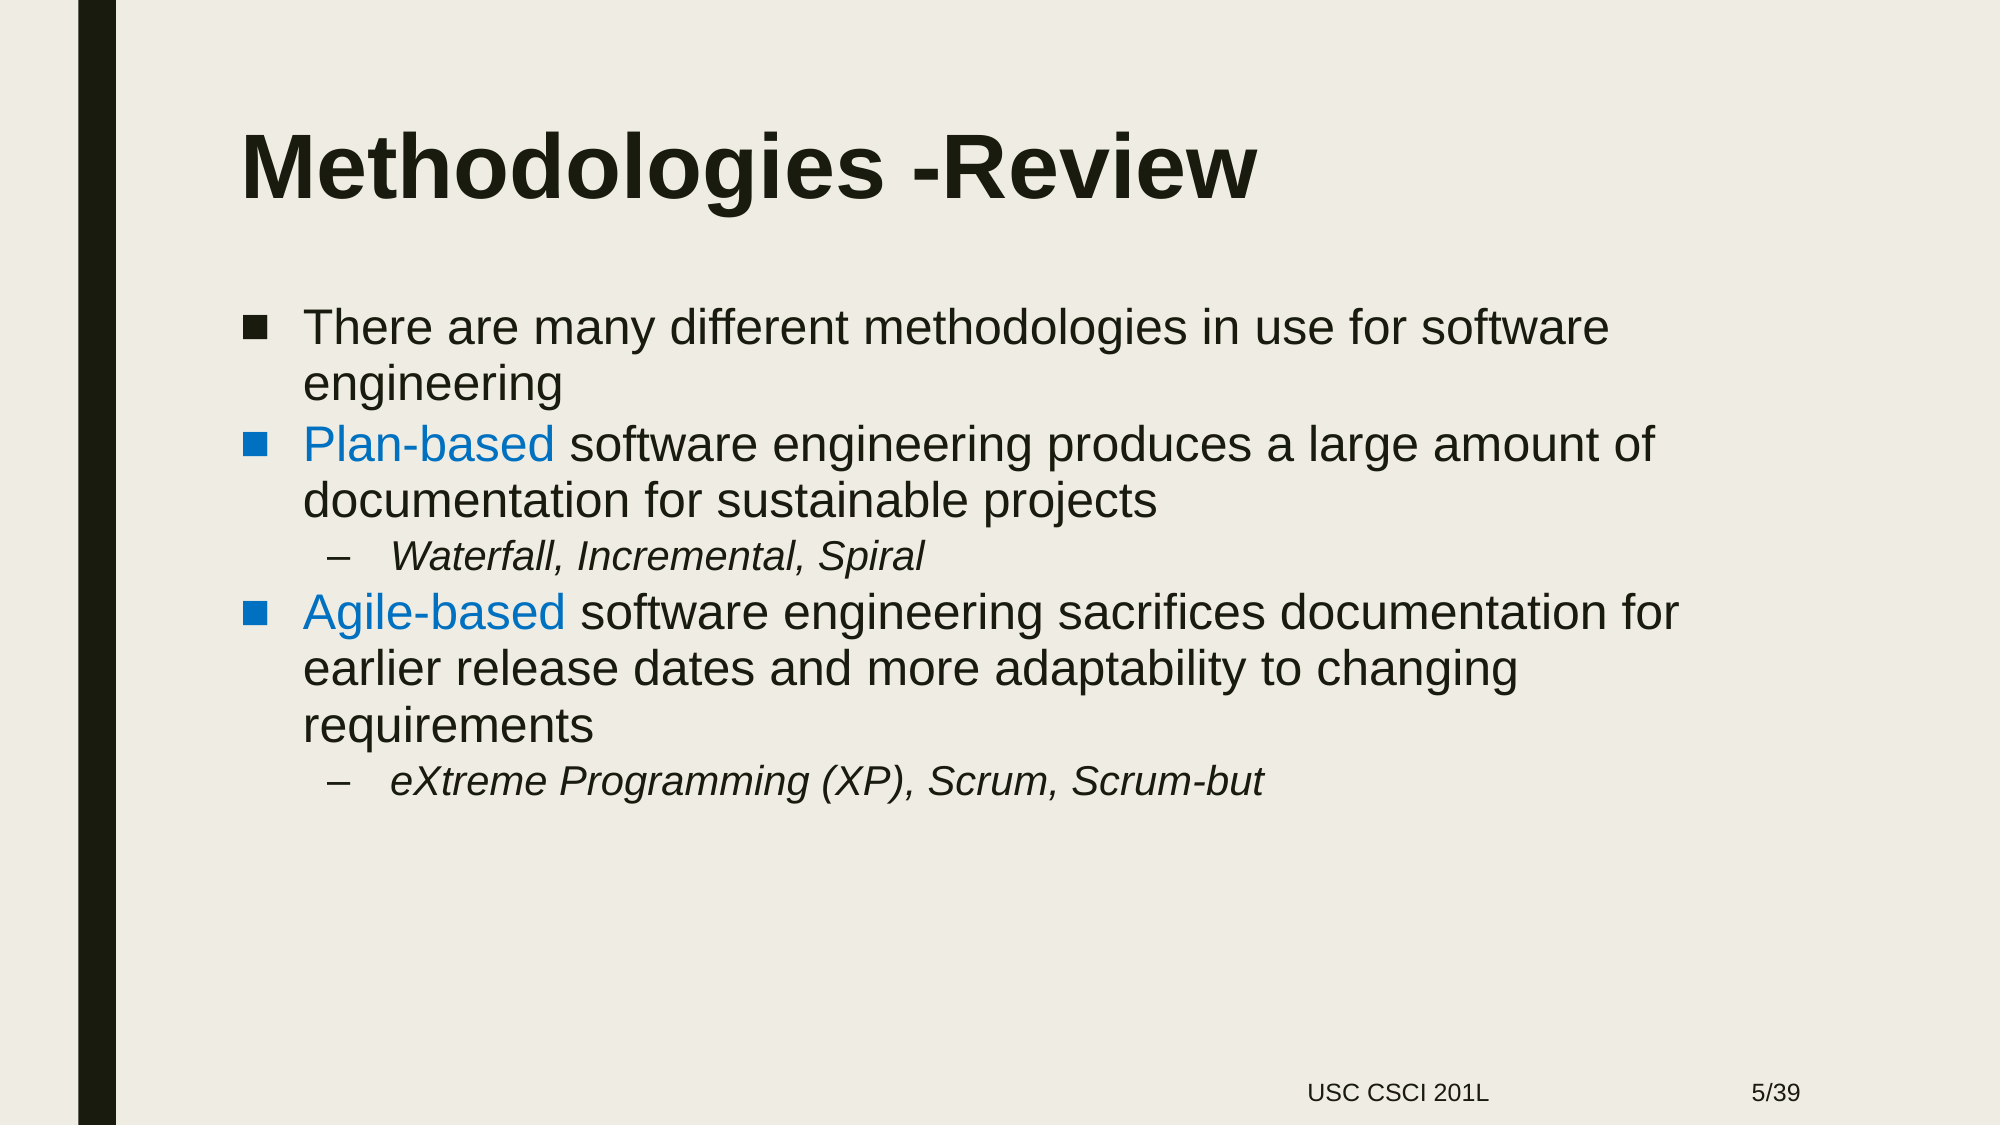

# Methodologies -Review
There are many different methodologies in use for software engineering
Plan-based software engineering produces a large amount of documentation for sustainable projects
Waterfall, Incremental, Spiral
Agile-based software engineering sacrifices documentation for earlier release dates and more adaptability to changing requirements
eXtreme Programming (XP), Scrum, Scrum-but
USC CSCI 201L
5/39